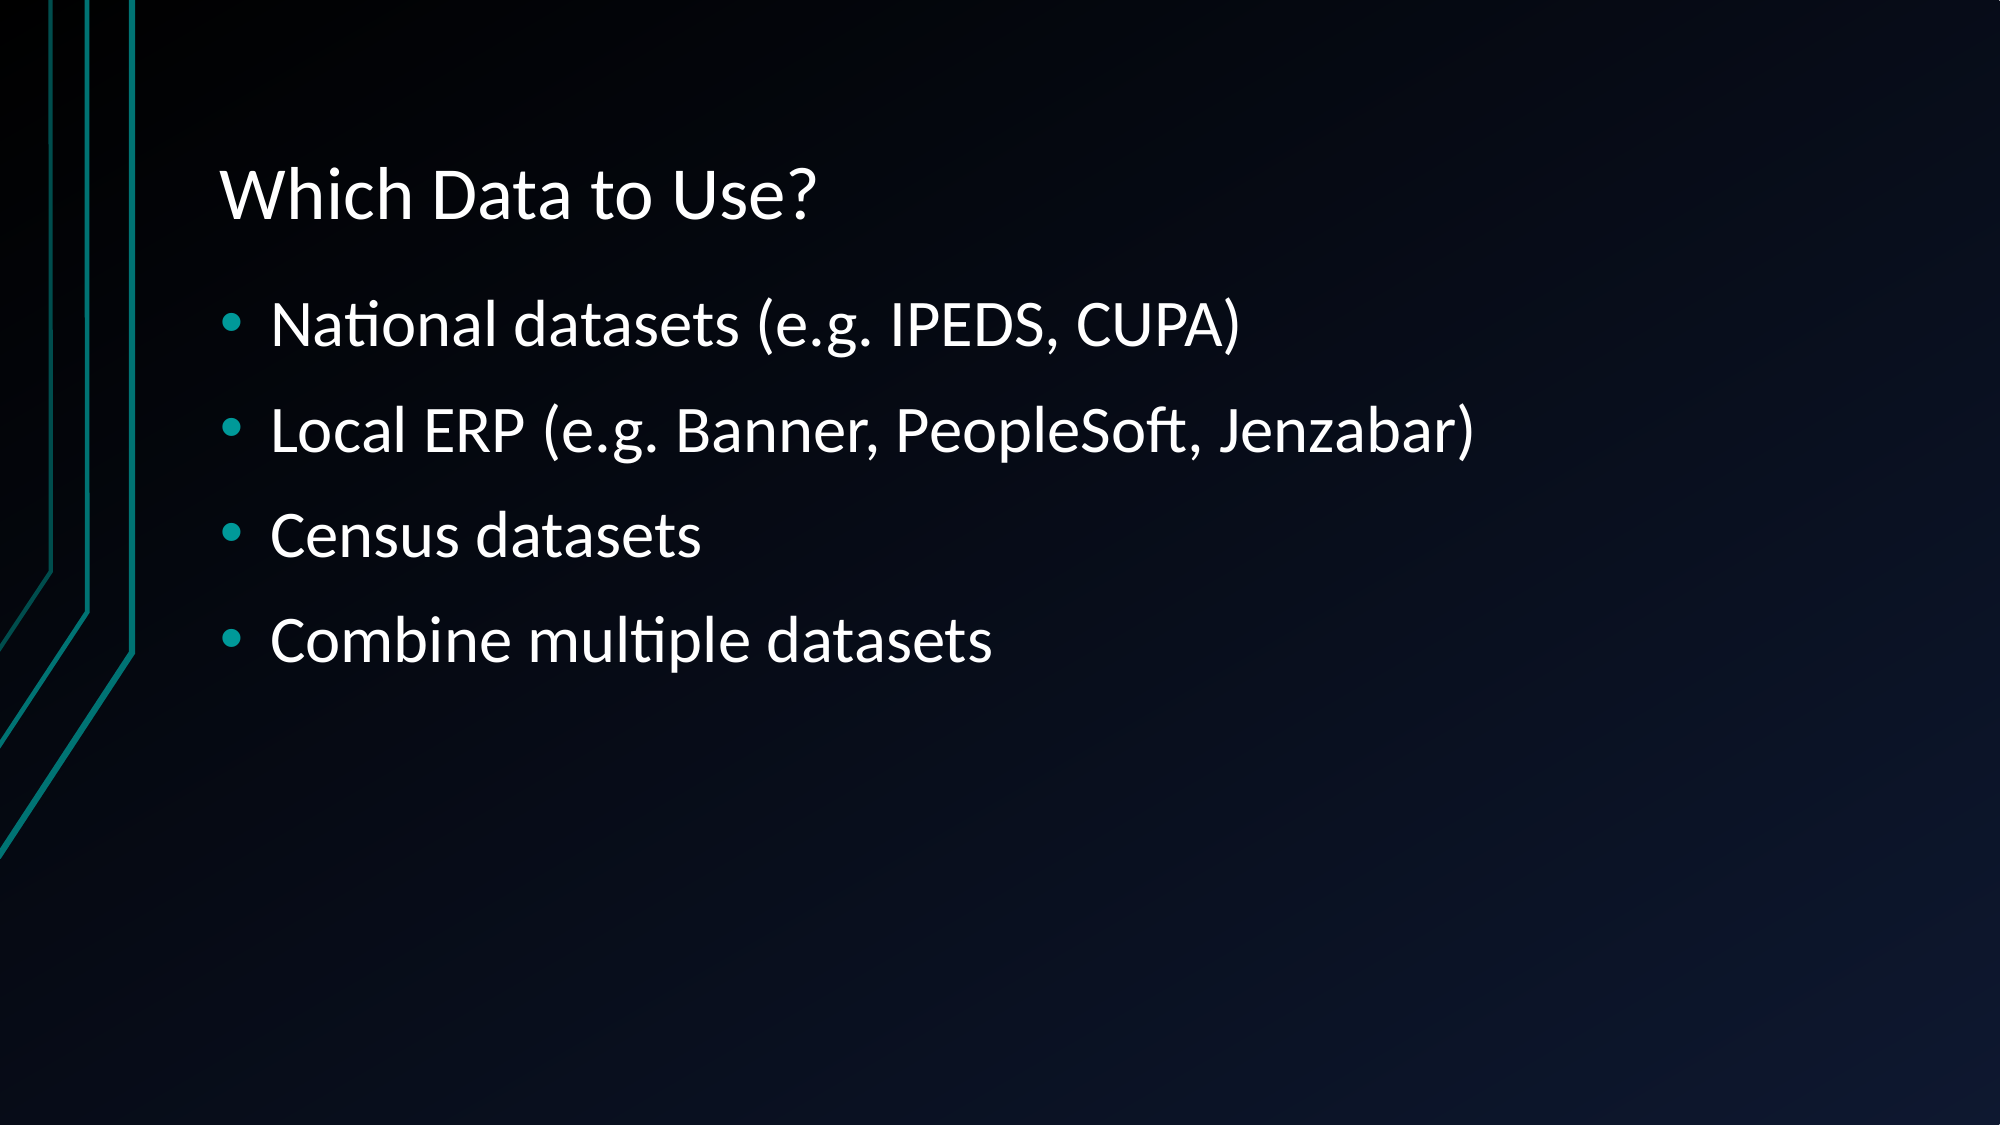

# Which Data to Use?
National datasets (e.g. IPEDS, CUPA)
Local ERP (e.g. Banner, PeopleSoft, Jenzabar)
Census datasets
Combine multiple datasets